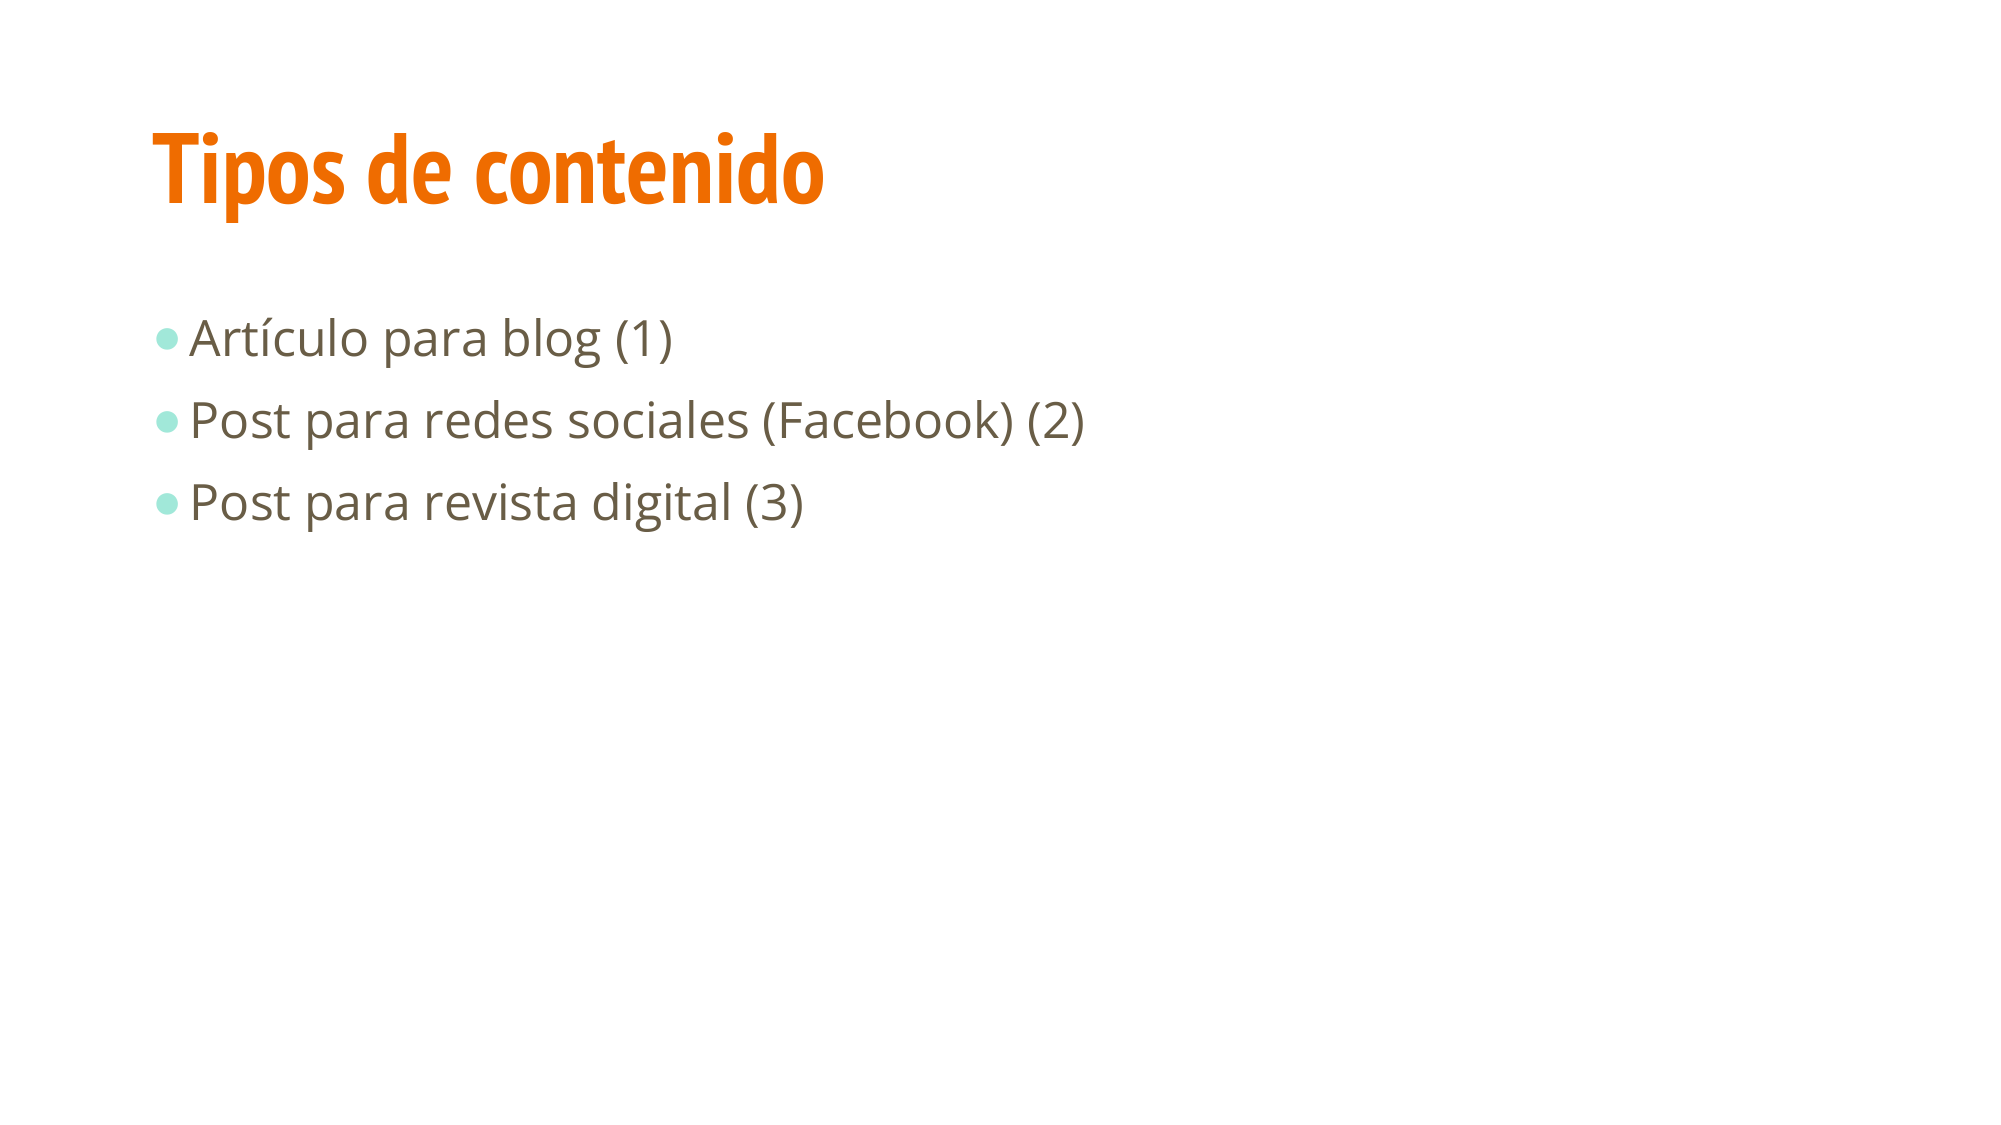

# Tipos de contenido
Artículo para blog (1)
Post para redes sociales (Facebook) (2)
Post para revista digital (3)